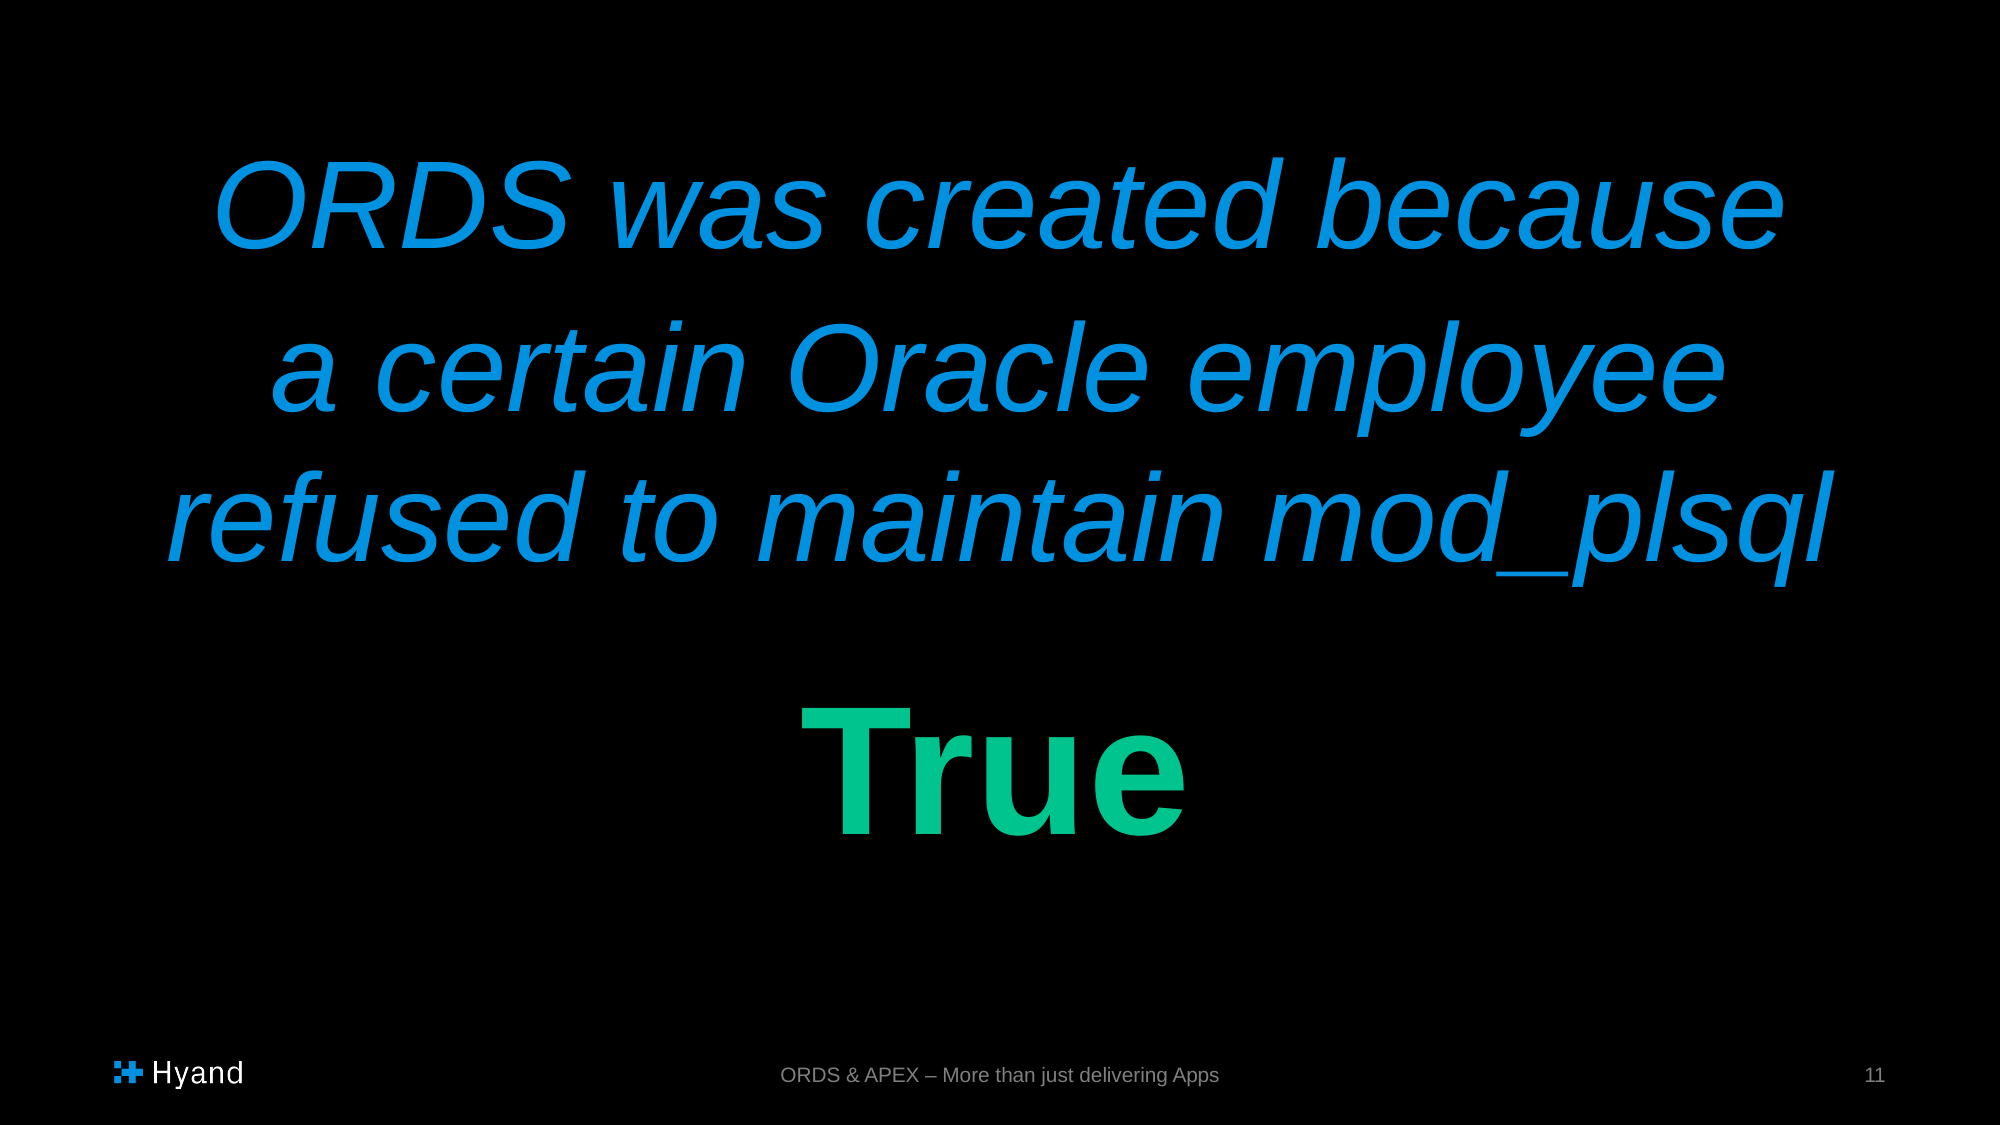

ORDS was created because
a certain Oracle employee refused to maintain mod_plsql
True
ORDS & APEX – More than just delivering Apps
11